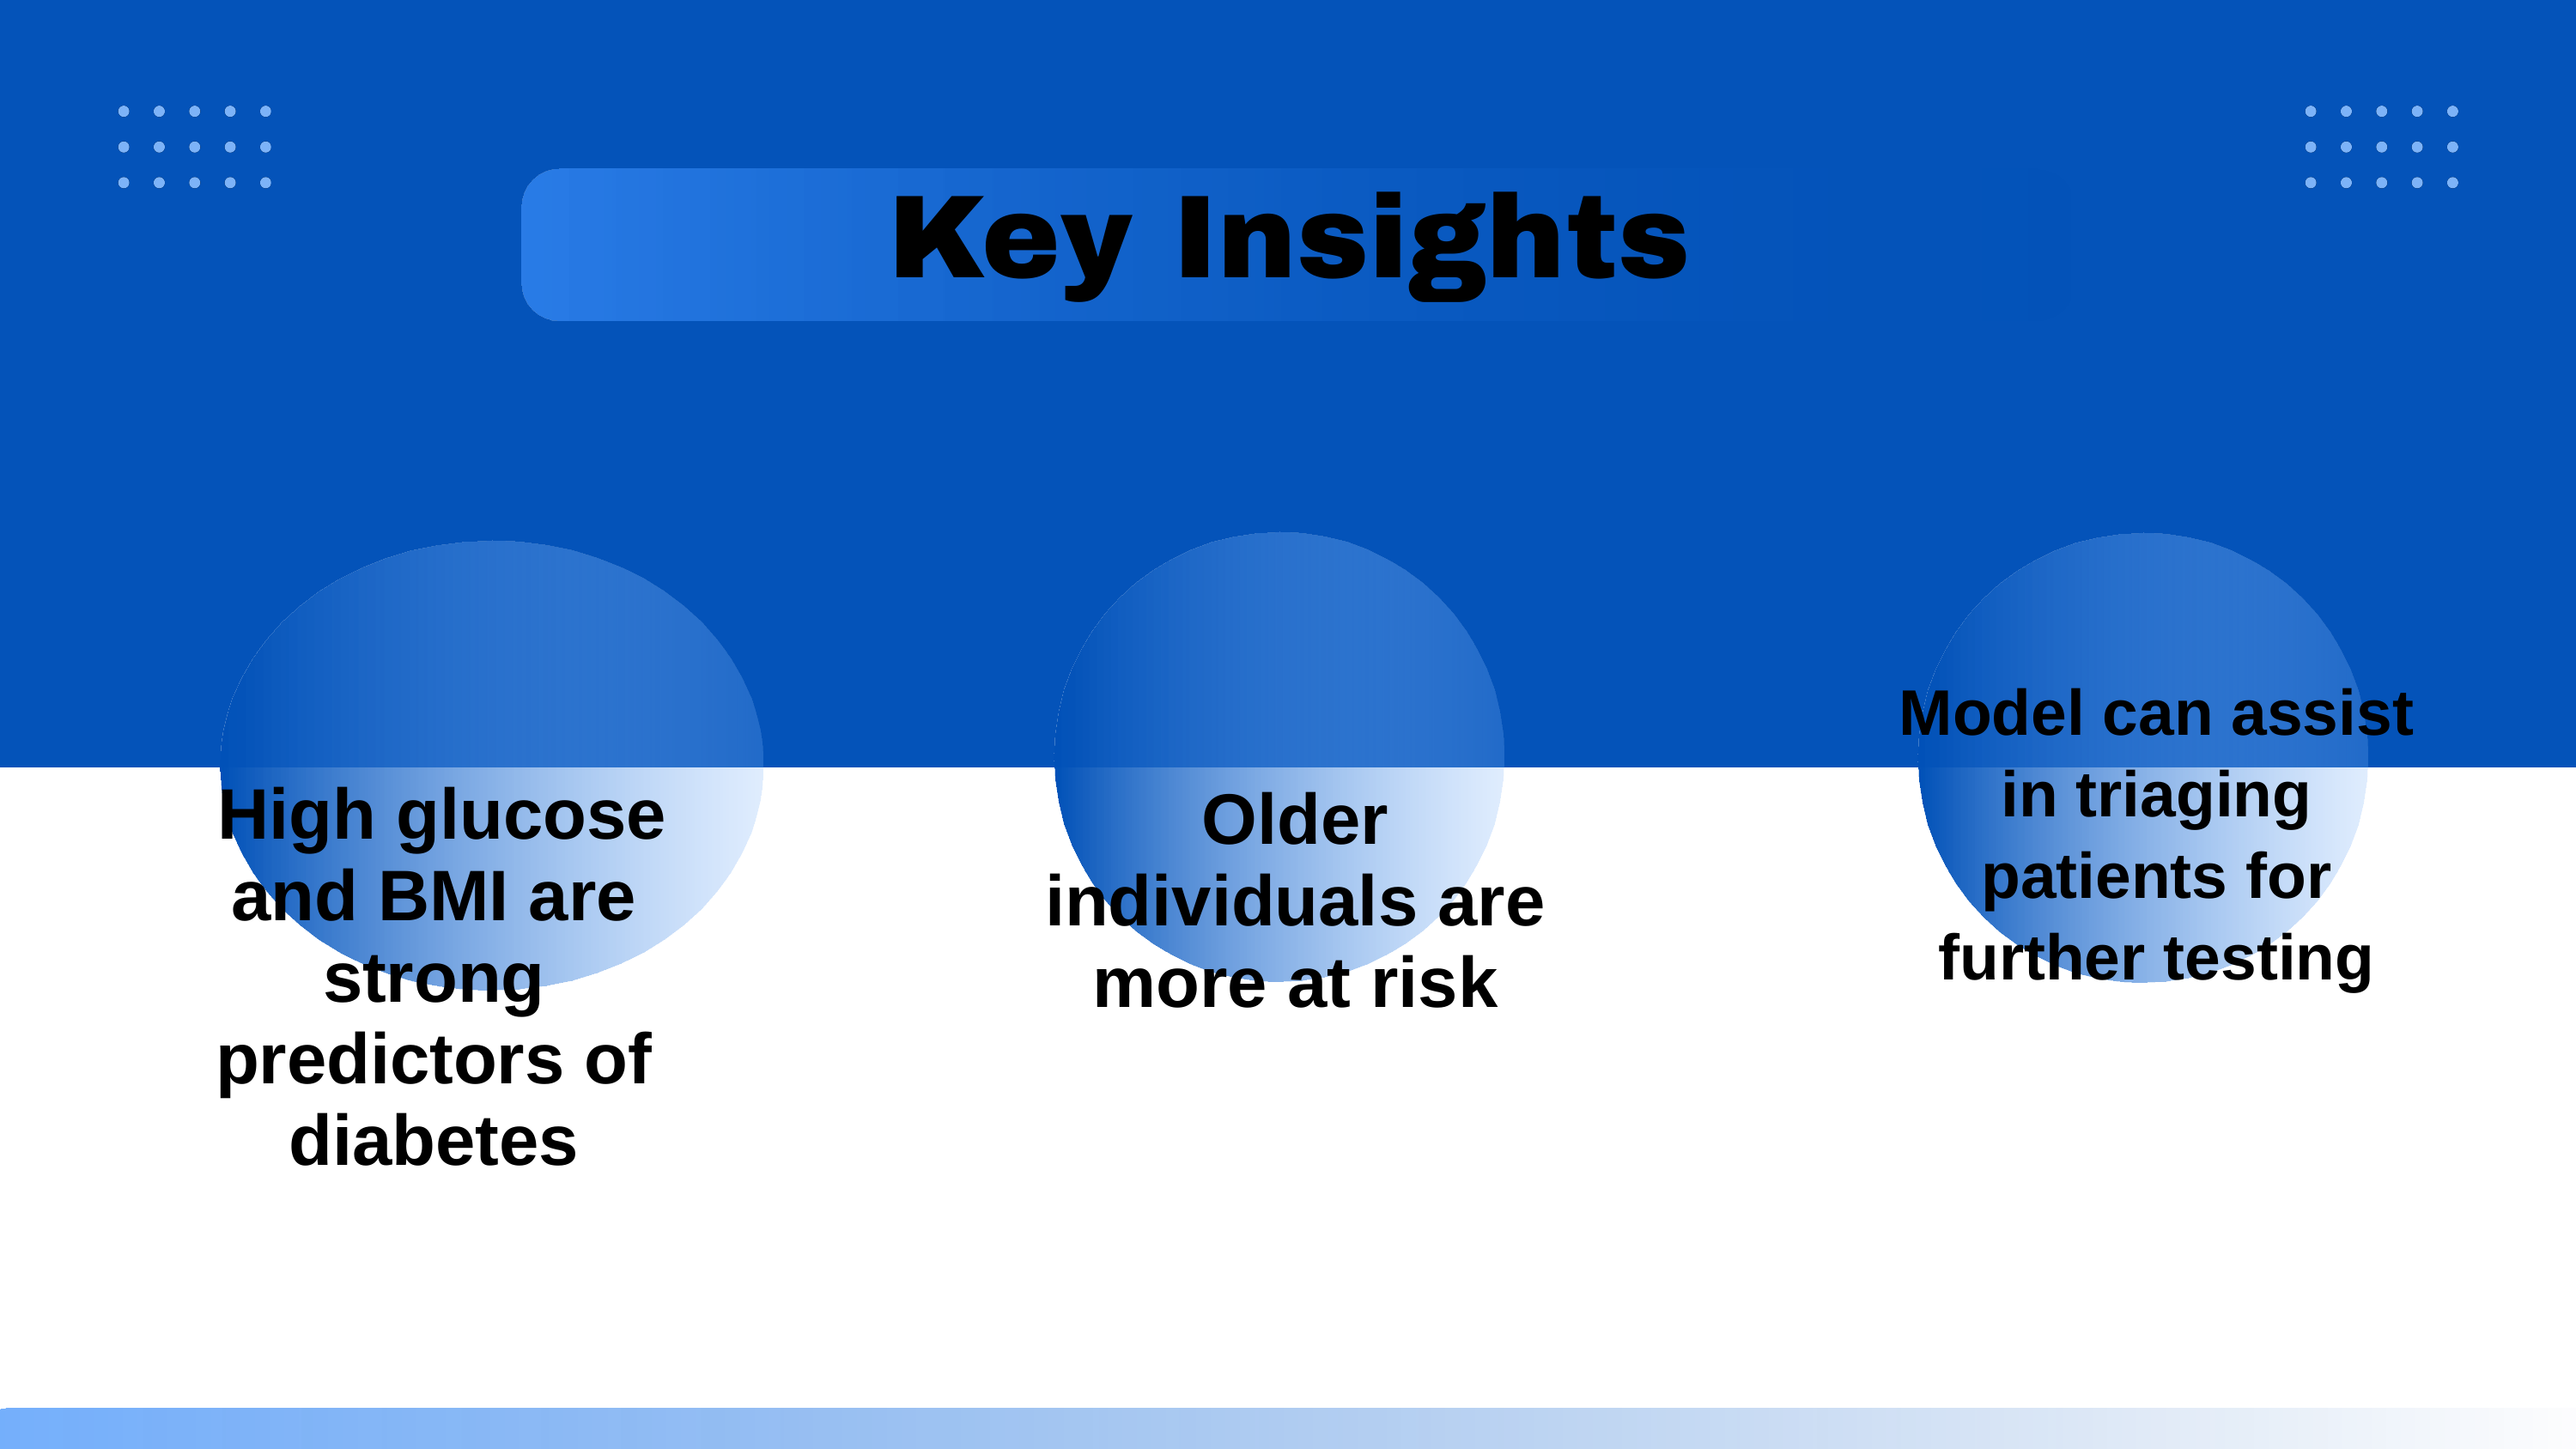

Key Insights

Model can assist in triaging patients for further testing
 High glucose and BMI are strong predictors of diabetes
Older individuals are more at risk